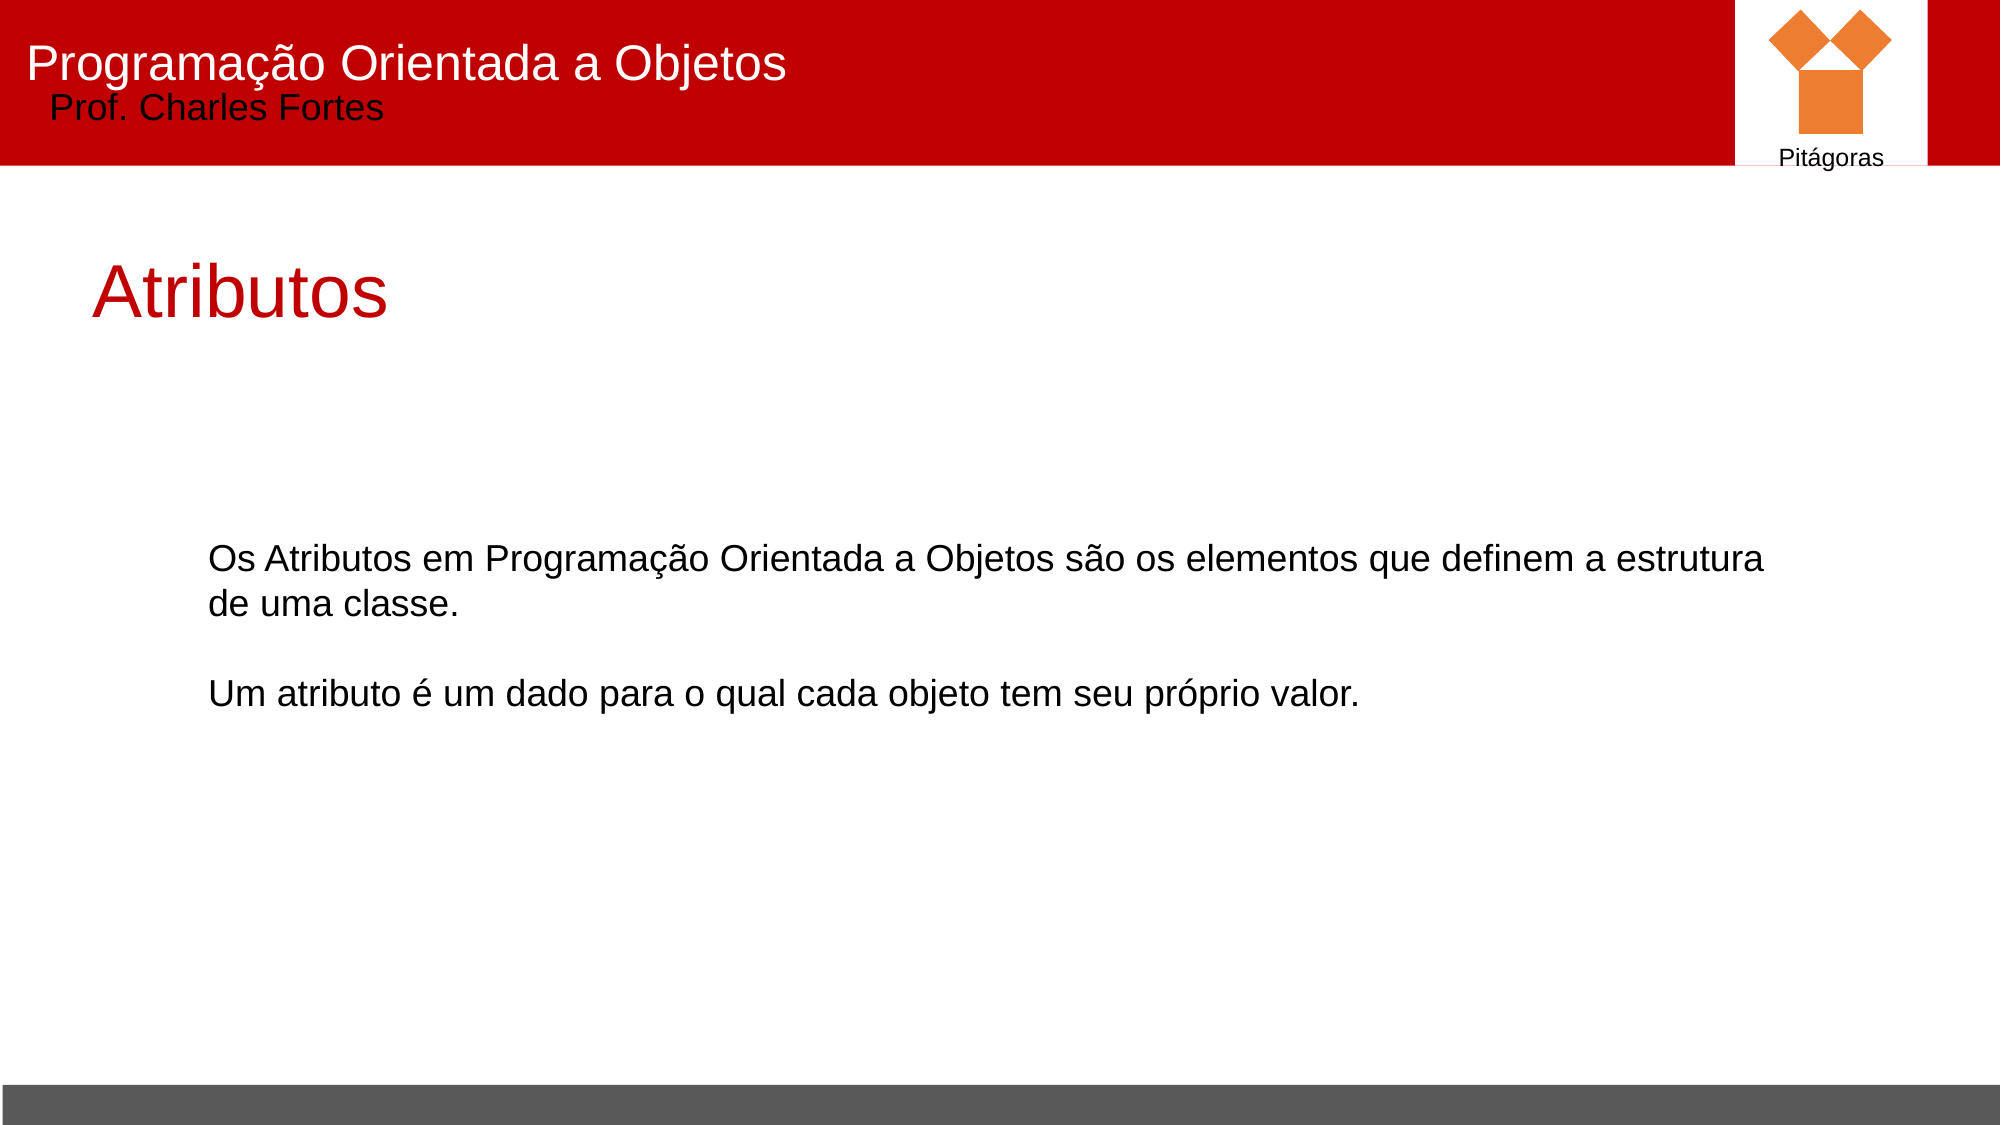

Pitágoras
Programação Orientada a Objetos
Prof. Charles Fortes
Atributos
Os Atributos em Programação Orientada a Objetos são os elementos que definem a estrutura de uma classe.

Um atributo é um dado para o qual cada objeto tem seu próprio valor.